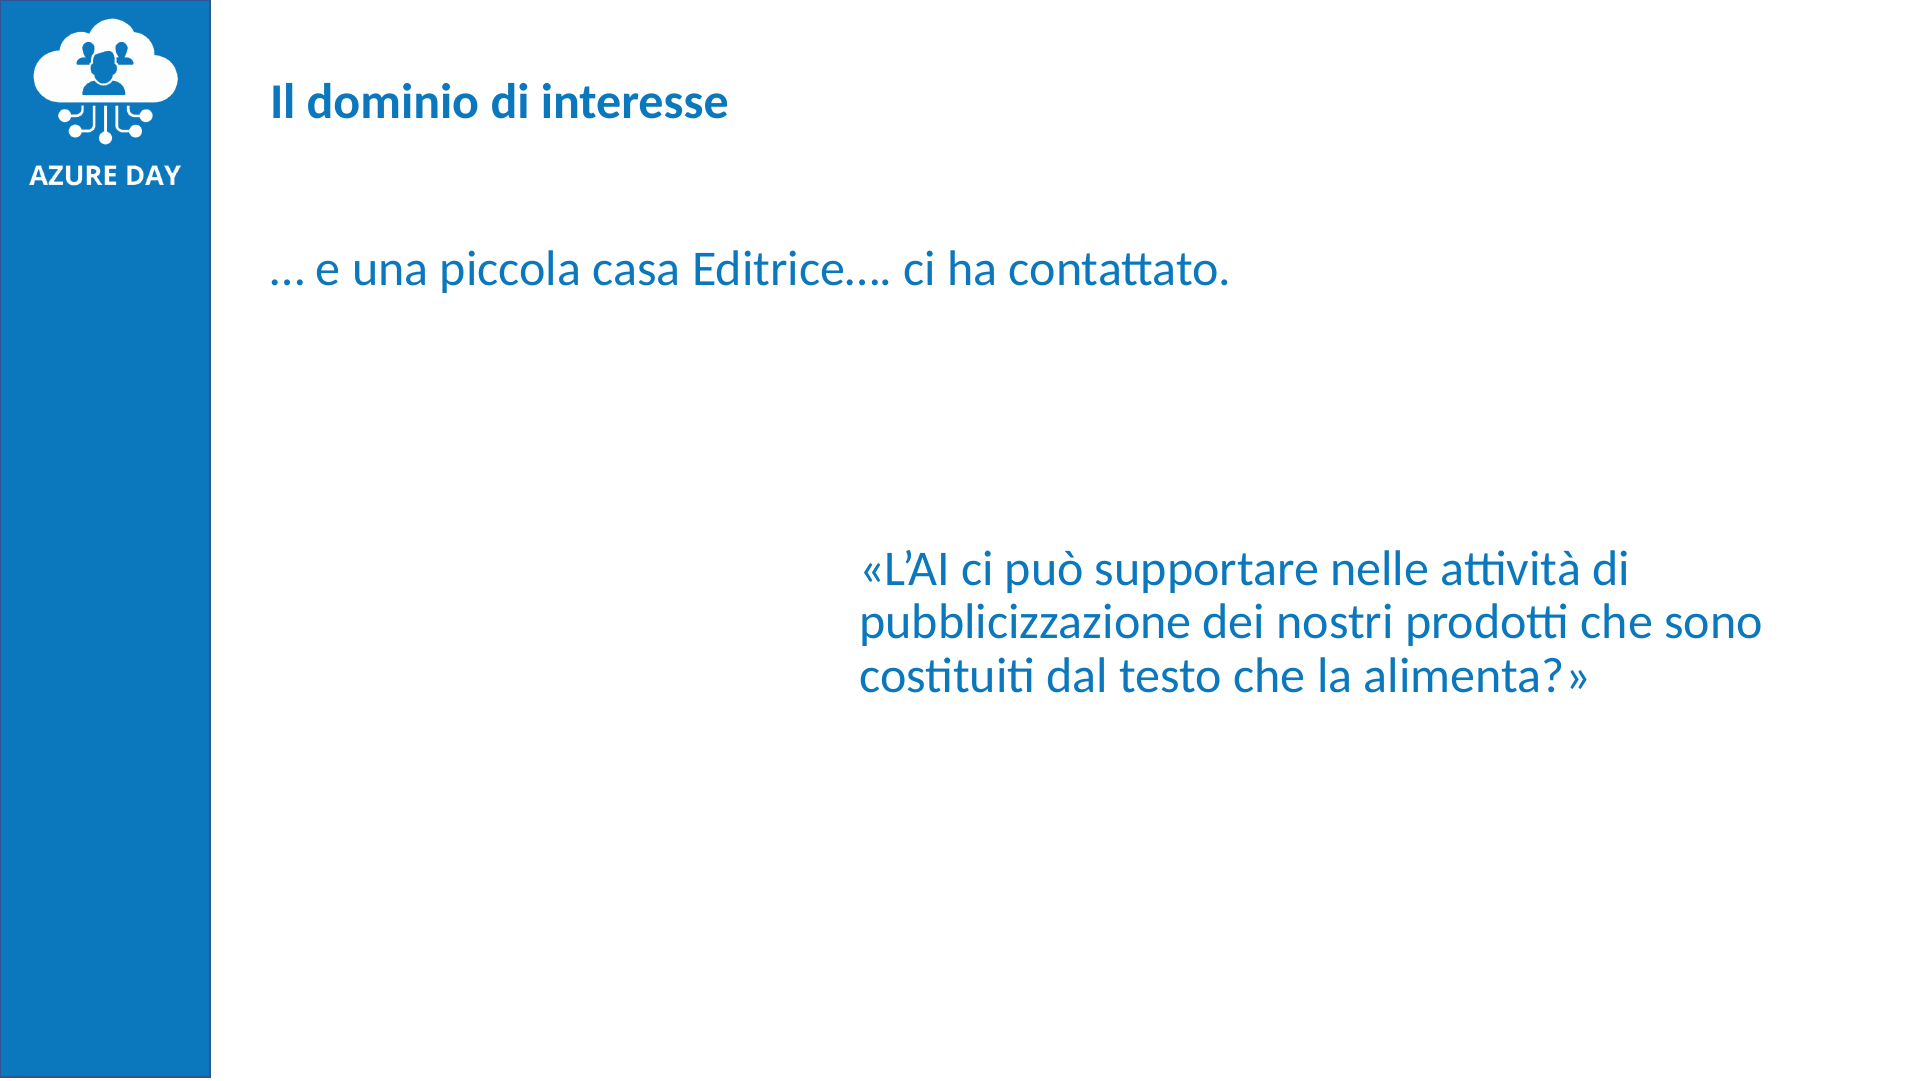

# Il dominio di interesse
… e una piccola casa Editrice…. ci ha contattato.

«L’AI ci può supportare nelle attività di pubblicizzazione dei nostri prodotti che sono costituiti dal testo che la alimenta?»